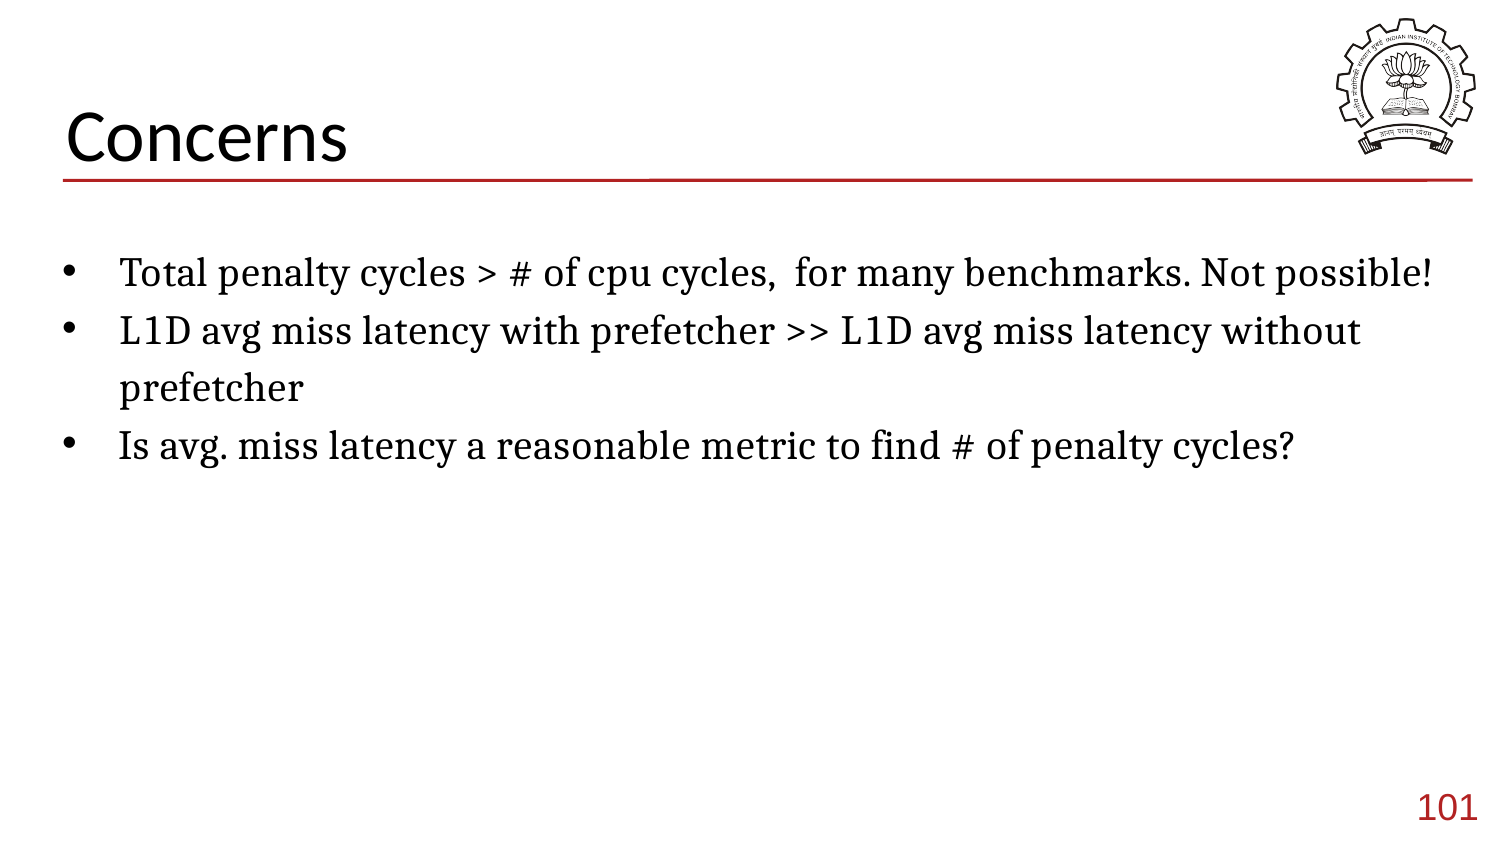

# Concerns
Total penalty cycles > # of cpu cycles,  for many benchmarks. Not possible!
L1D avg miss latency with prefetcher >> L1D avg miss latency without prefetcher
Is avg. miss latency a reasonable metric to find # of penalty cycles?
101